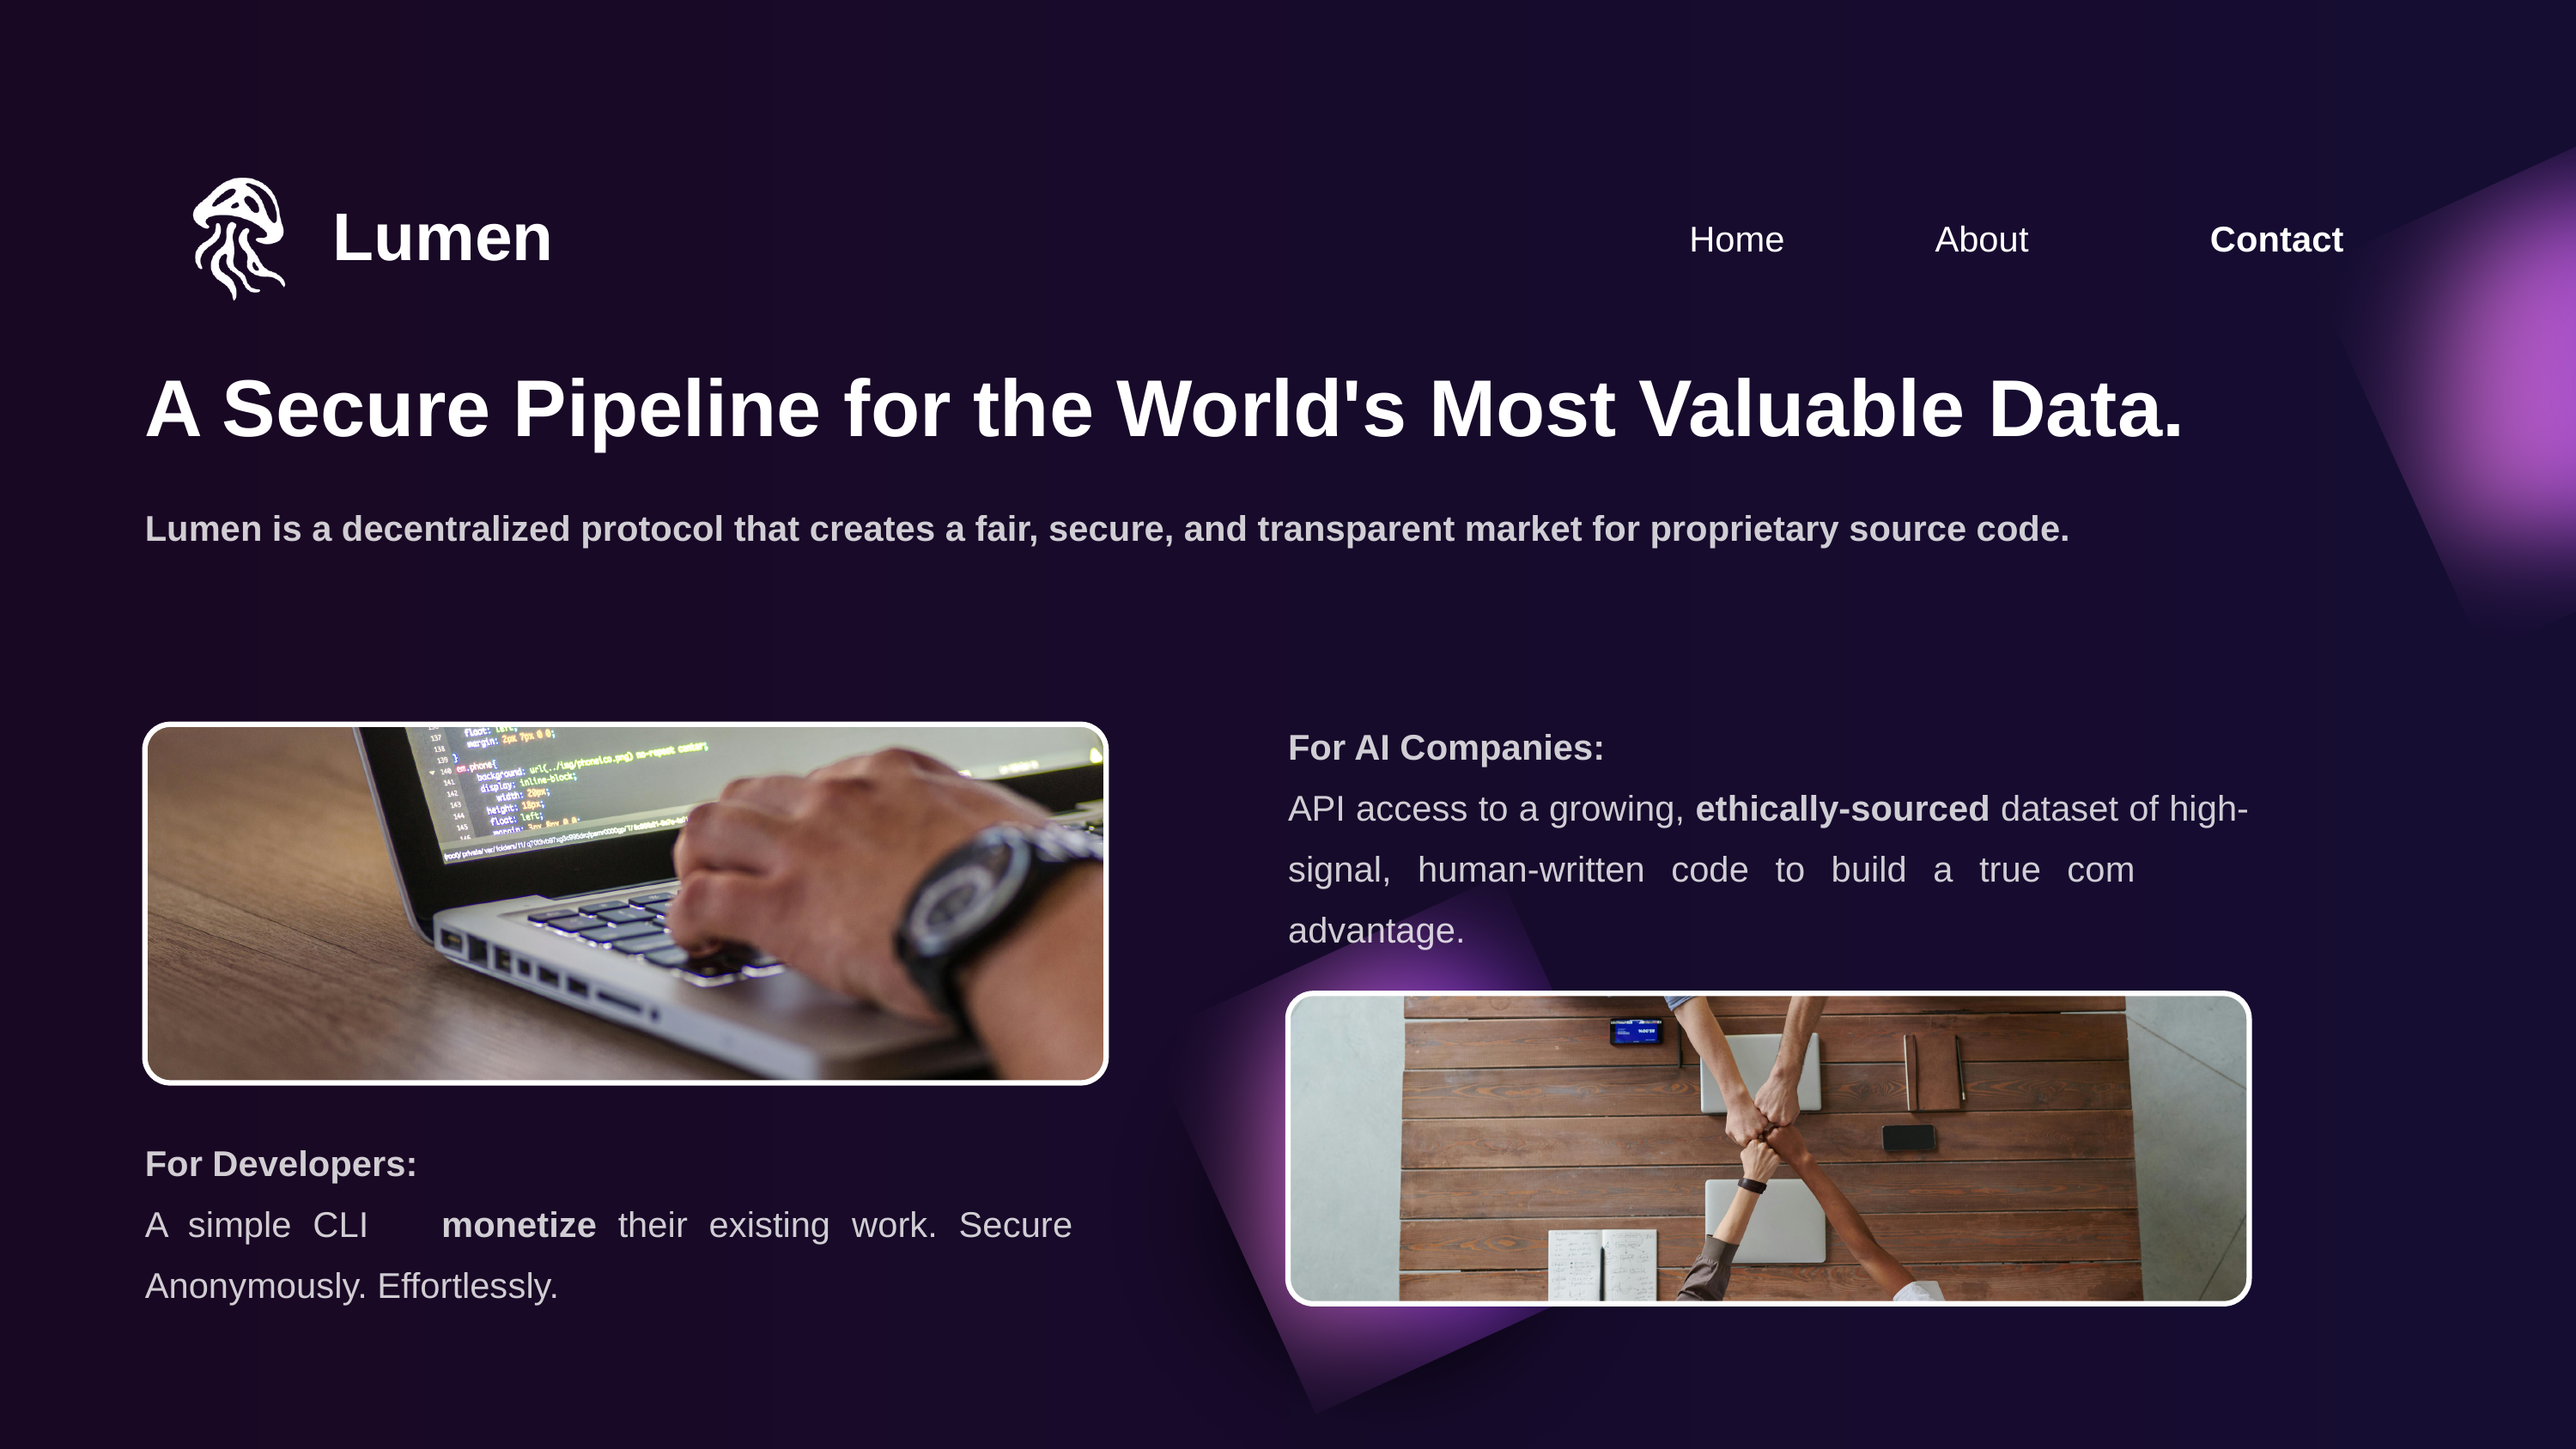

Lumen
Home
About
Contact
A Secure Pipeline for the World's Most Valuable Data.
Lumen is a decentralized protocol that creates a fair, secure, and transparent market for proprietary source code.
For AI Companies:
API access to a growing, ethically-sourced dataset of high-signal, human-written code to build a true competitive advantage.

For Developers:
A simple CLI to monetize their existing work. Securely. Anonymously. Effortlessly.